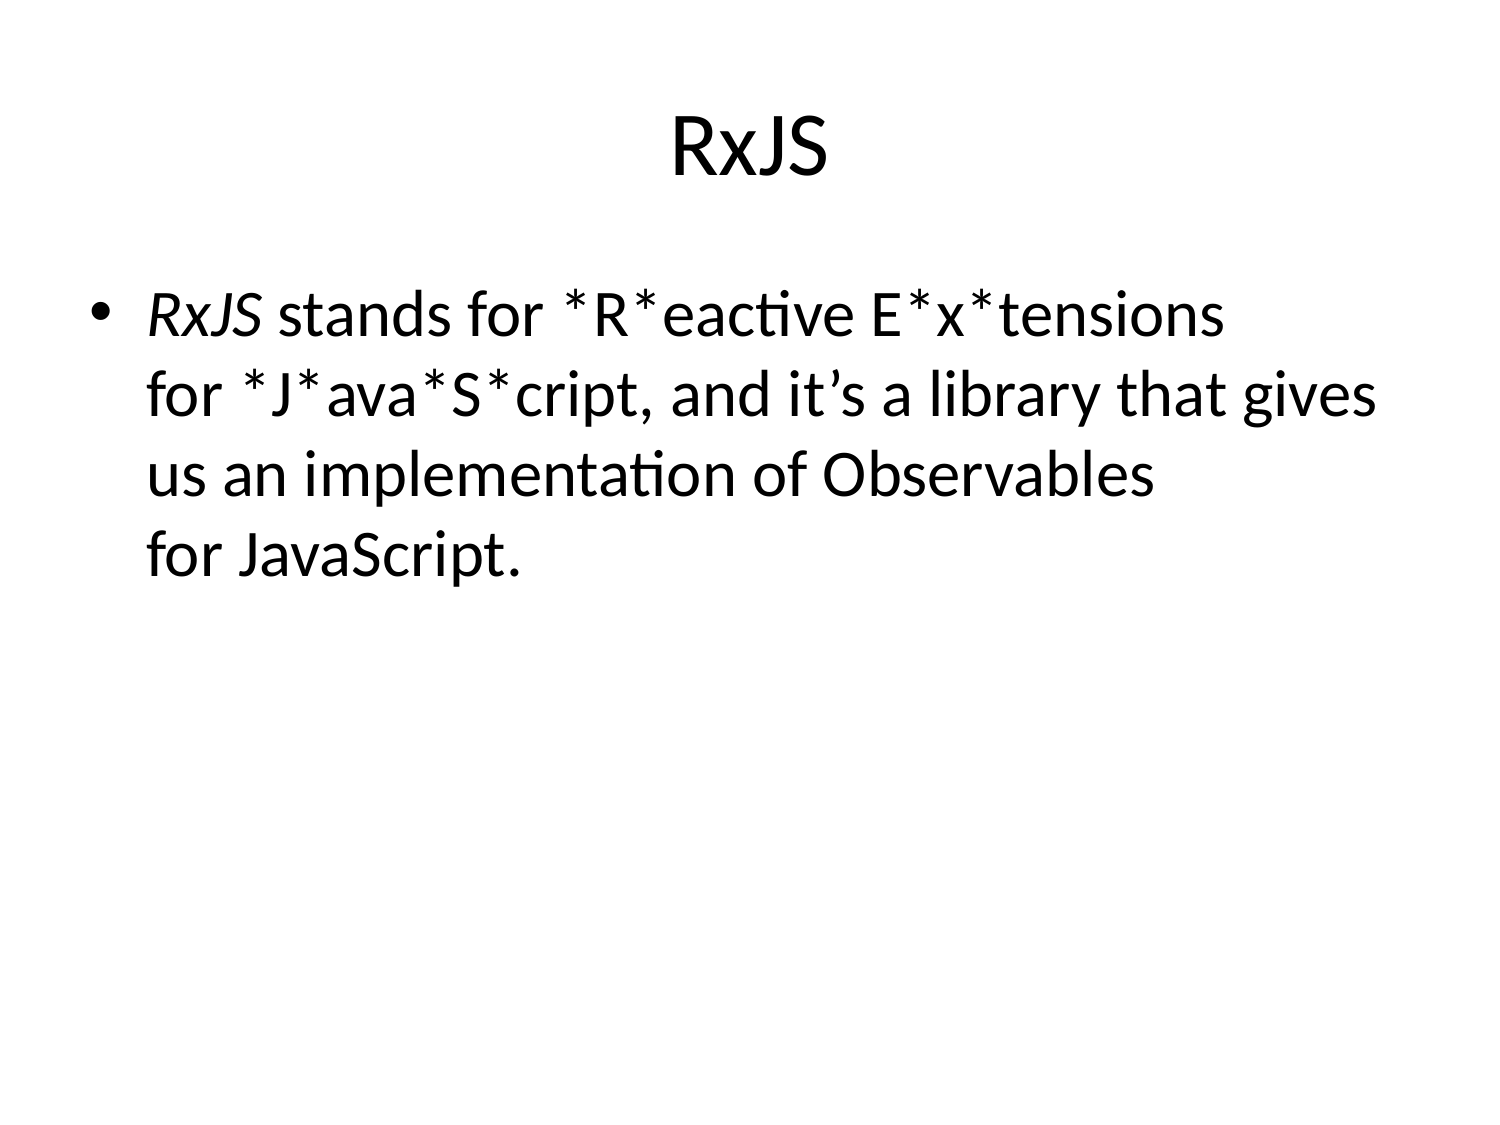

# RxJS
RxJS stands for *R*eactive E*x*tensions for *J*ava*S*cript, and it’s a library that gives us an implementation of Observables for JavaScript.